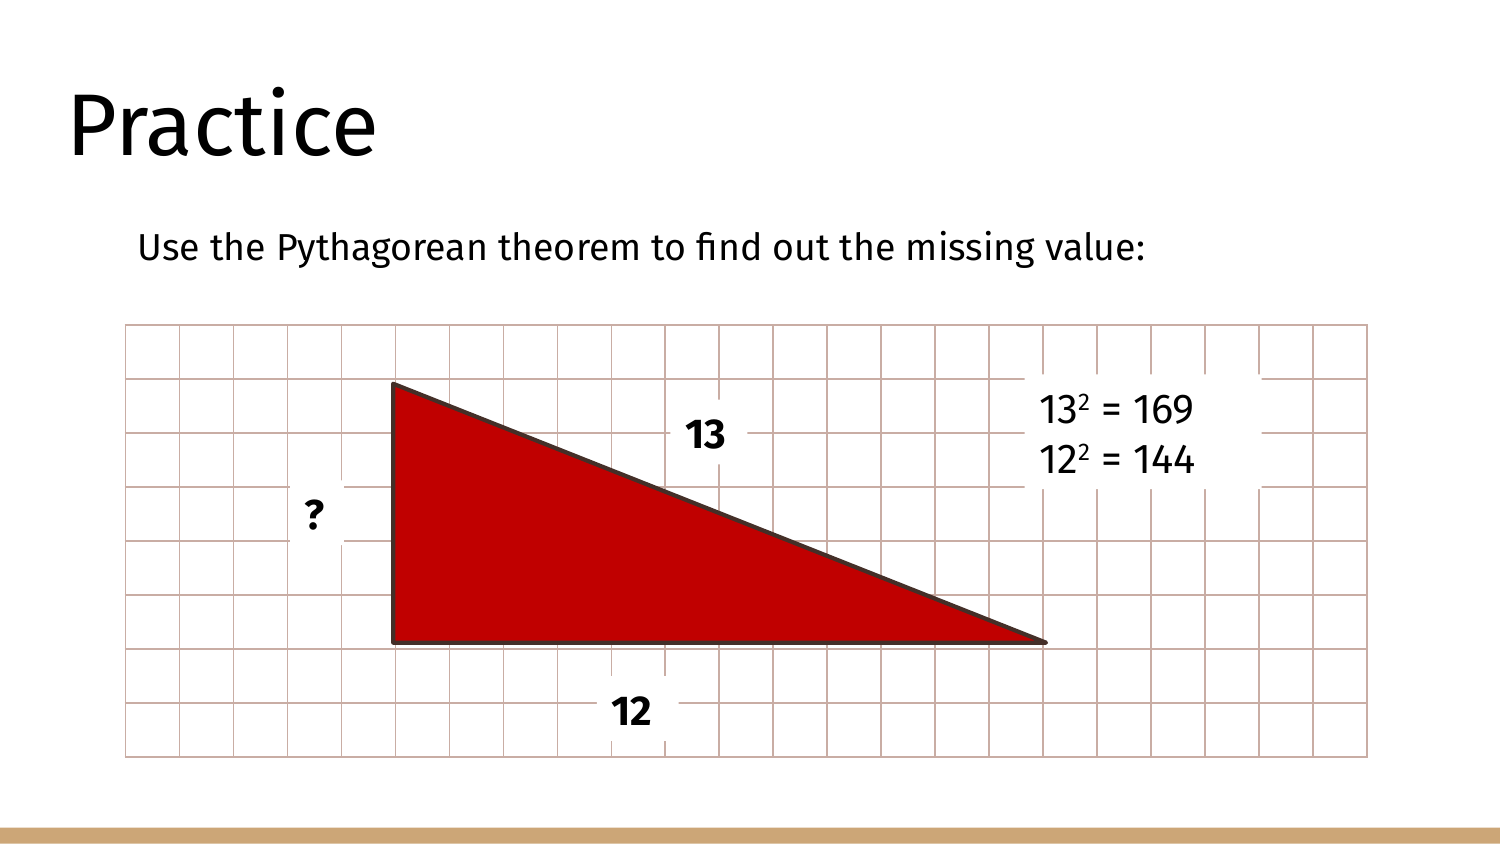

# Practice
Use the Pythagorean theorem to find out the missing value:
132 = 169
122 = 144

13
?
12